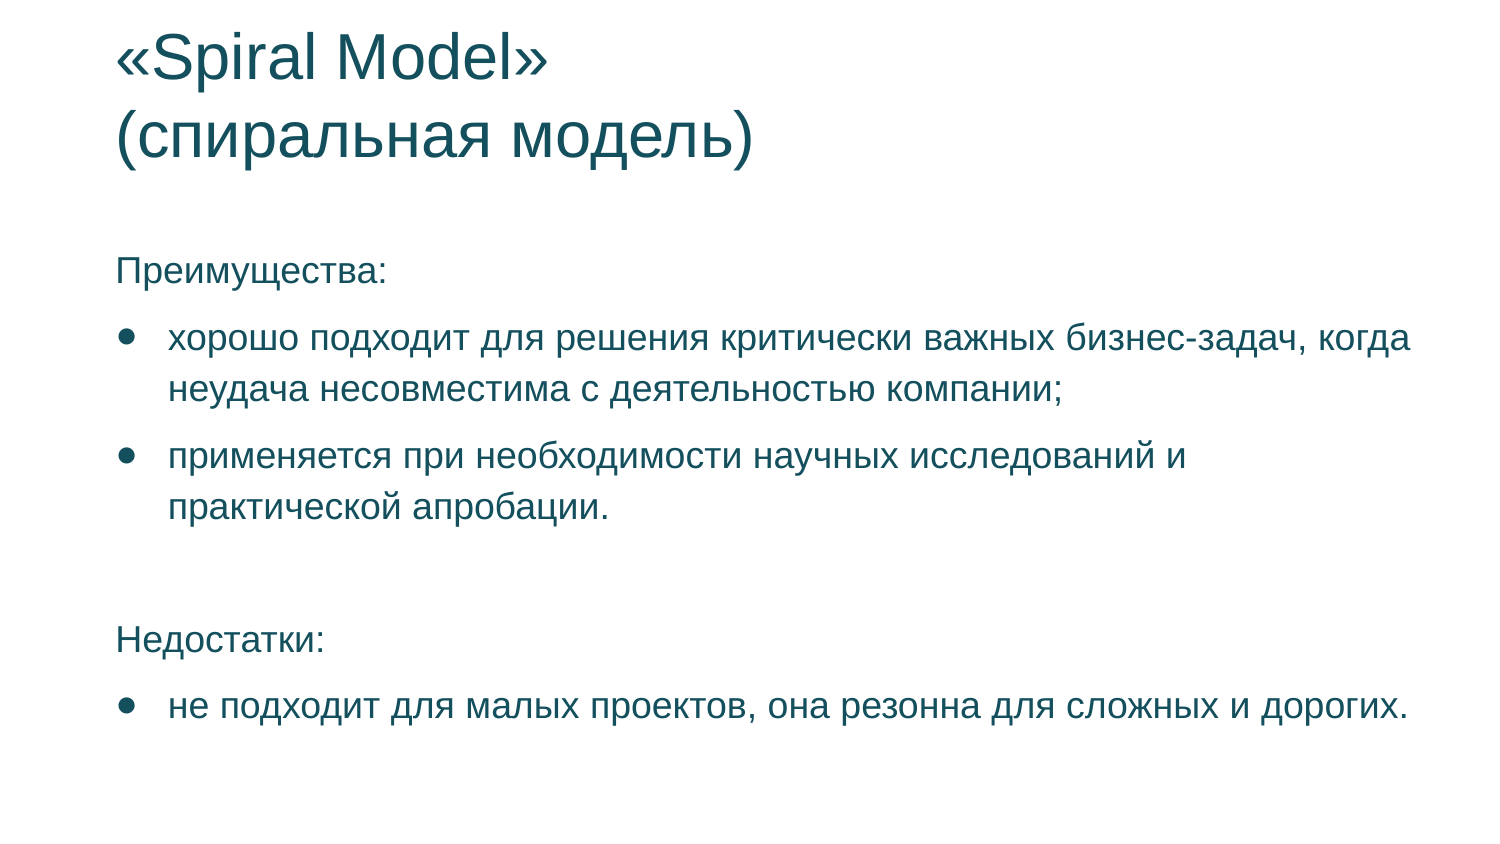

# «Spiral Model» (спиральная модель)
Преимущества:
хорошо подходит для решения критически важных бизнес-задач, когда неудача несовместима с деятельностью компании;
применяется при необходимости научных исследований и практической апробации.

Недостатки:
не подходит для малых проектов, она резонна для сложных и дорогих.